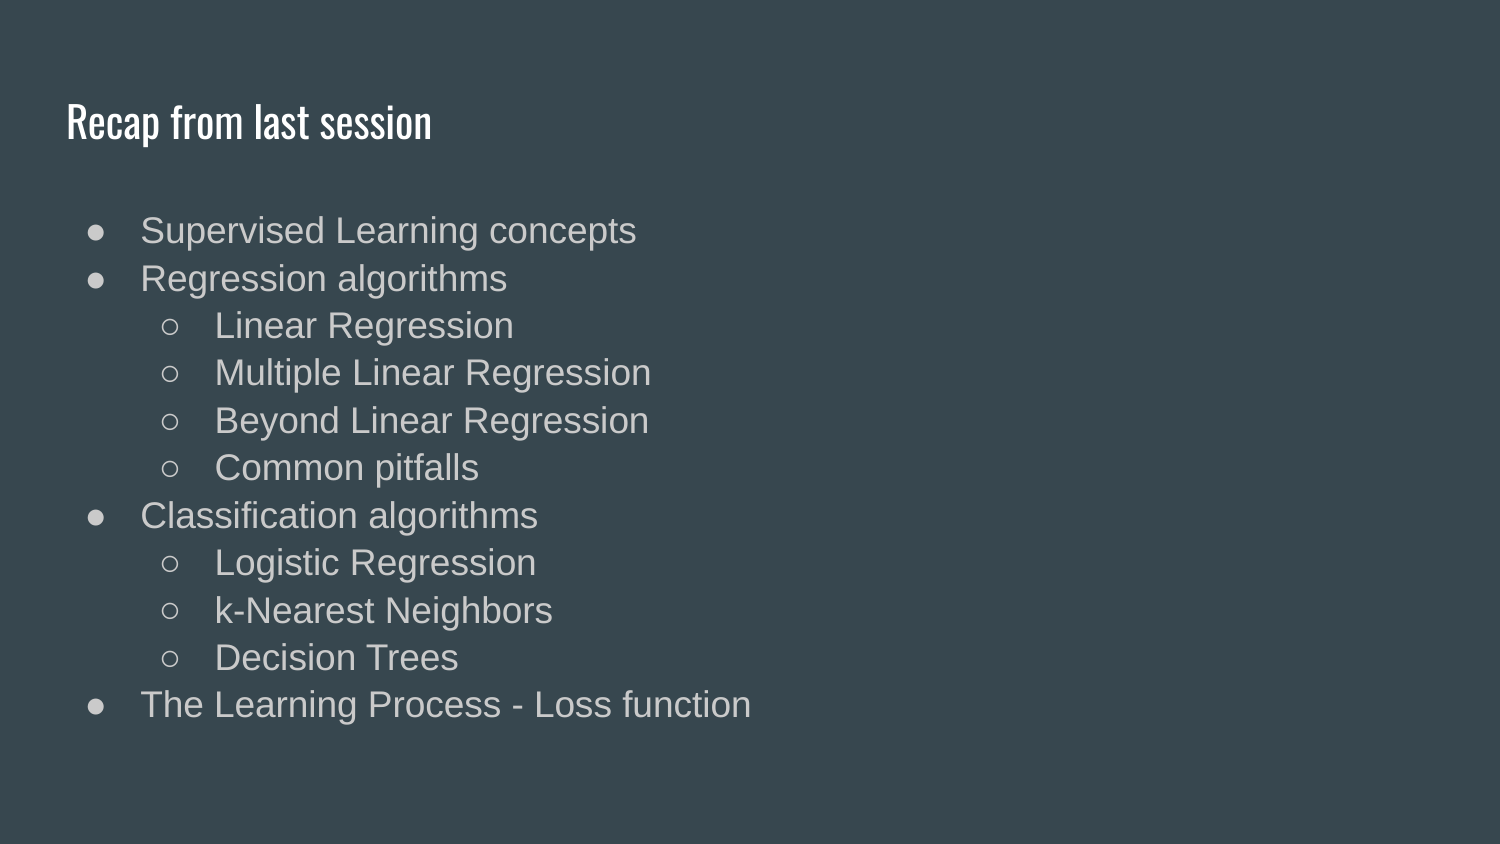

# Recap from last session
Supervised Learning concepts
Regression algorithms
Linear Regression
Multiple Linear Regression
Beyond Linear Regression
Common pitfalls
Classification algorithms
Logistic Regression
k-Nearest Neighbors
Decision Trees
The Learning Process - Loss function